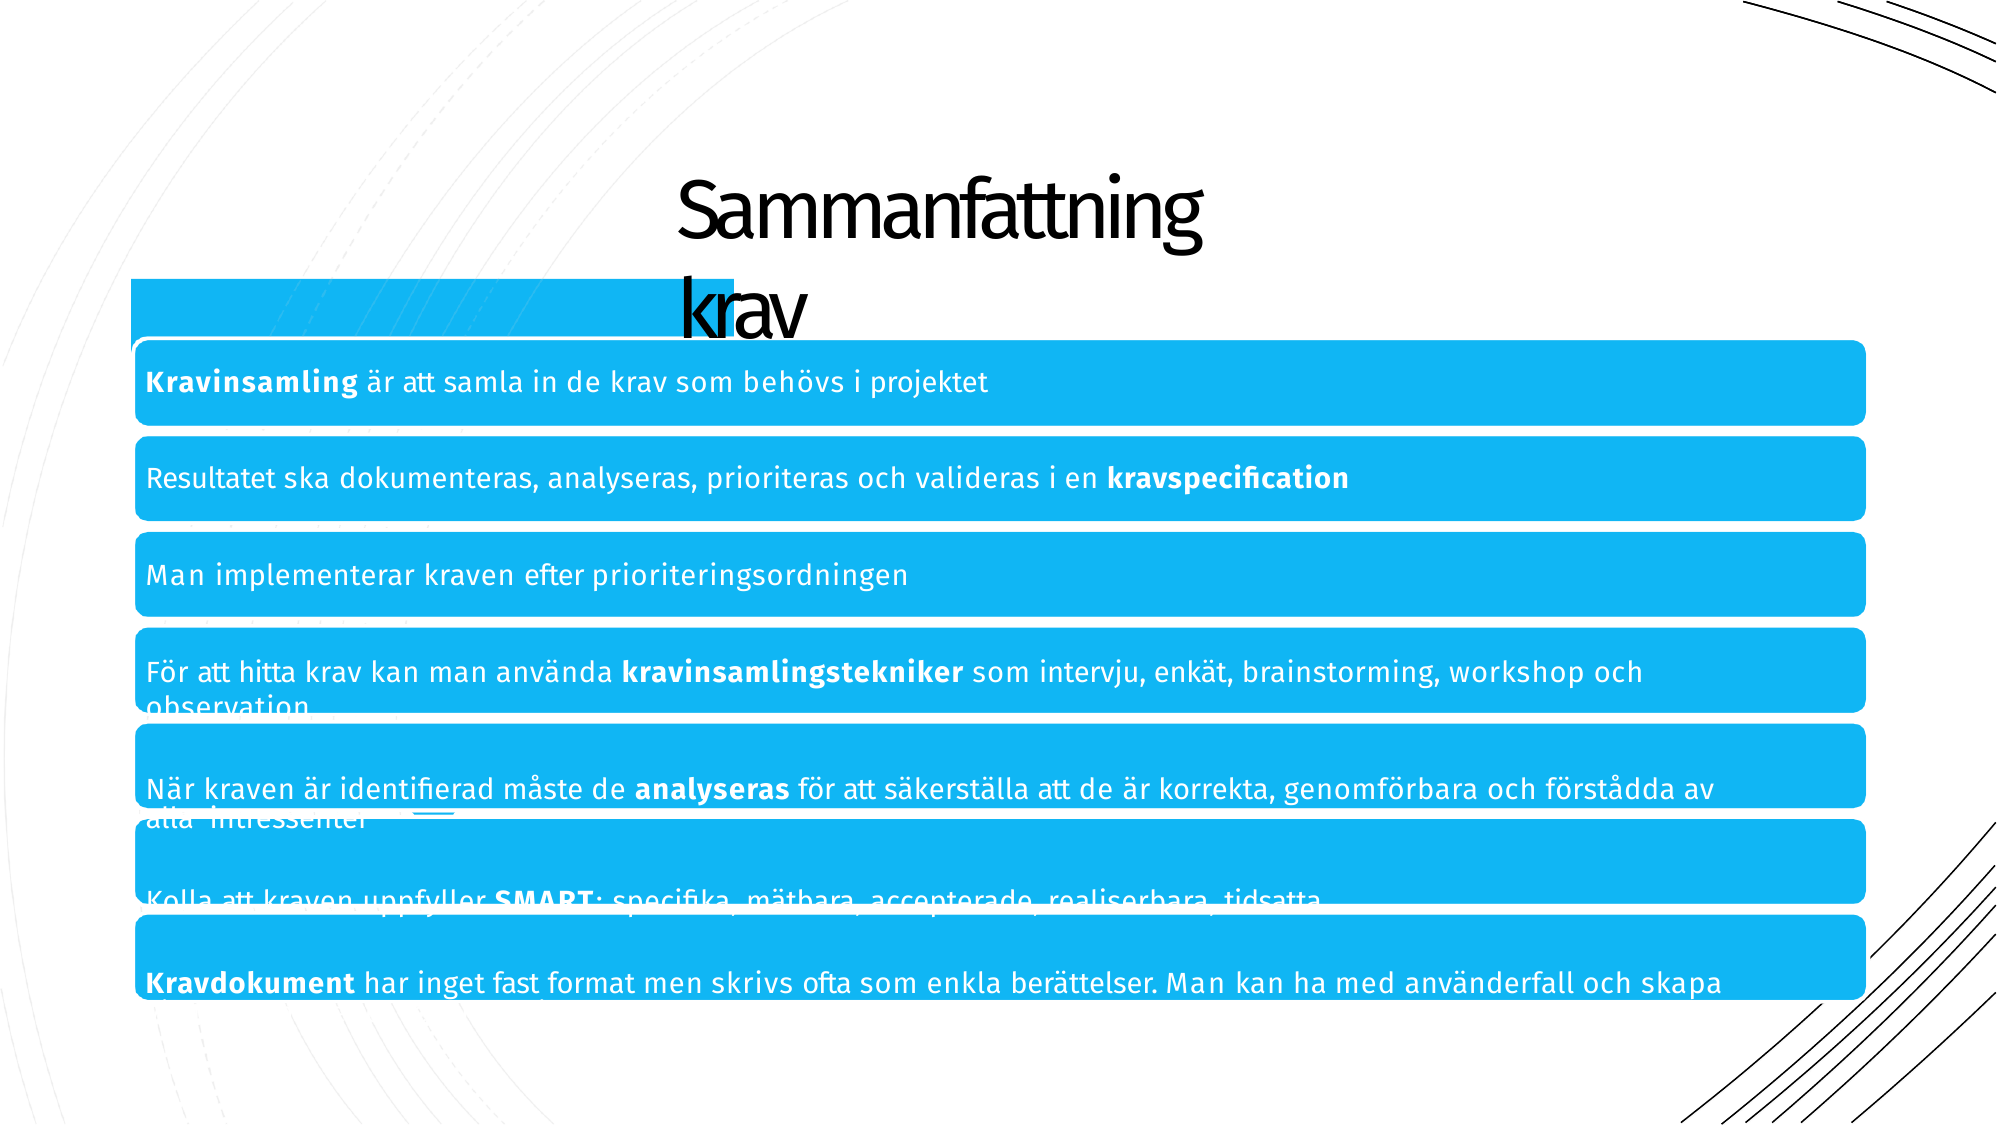

# Sammanfattning krav

Kravinsamling är att samla in de krav som behövs i projektet

Resultatet ska dokumenteras, analyseras, prioriteras och valideras i en kravspecification

Man implementerar kraven efter prioriteringsordningen

För att hitta krav kan man använda kravinsamlingstekniker som intervju, enkät, brainstorming, workshop och observation

När kraven är identifierad måste de analyseras för att säkerställa att de är korrekta, genomförbara och förstådda av alla  intressenter

Kolla att kraven uppfyller SMART: specifika, mätbara, accepterade, realiserbara, tidsatta

Kravdokument har inget fast format men skrivs ofta som enkla berättelser. Man kan ha med använderfall och skapa visuella  modeller tex UML-diagram